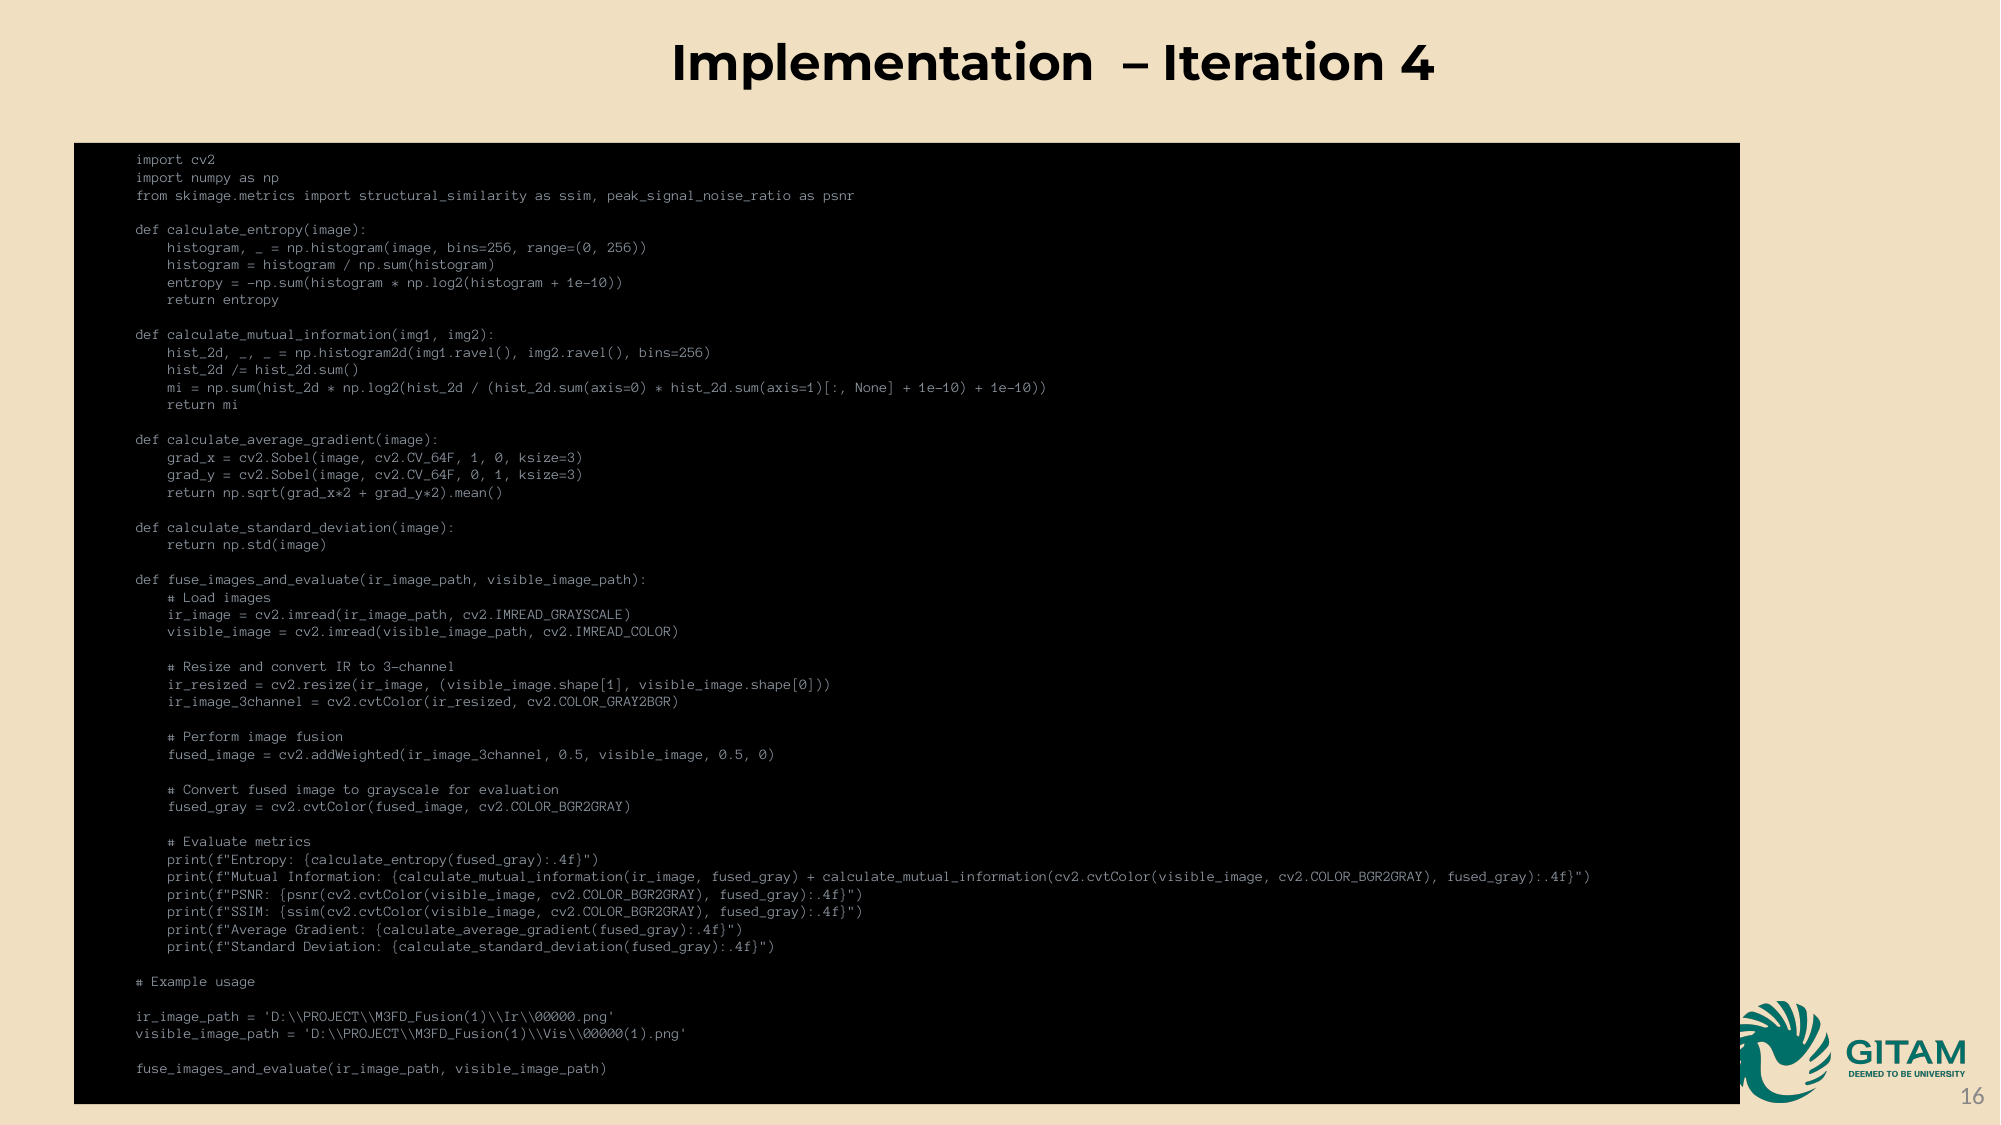

Implementation  – Iteration 4
import cv2
import numpy as np
from skimage.metrics import structural_similarity as ssim, peak_signal_noise_ratio as psnr

def calculate_entropy(image):
    histogram, _ = np.histogram(image, bins=256, range=(0, 256))
    histogram = histogram / np.sum(histogram)
    entropy = -np.sum(histogram * np.log2(histogram + 1e-10))
    return entropy

def calculate_mutual_information(img1, img2):
    hist_2d, _, _ = np.histogram2d(img1.ravel(), img2.ravel(), bins=256)
    hist_2d /= hist_2d.sum()
    mi = np.sum(hist_2d * np.log2(hist_2d / (hist_2d.sum(axis=0) * hist_2d.sum(axis=1)[:, None] + 1e-10) + 1e-10))
    return mi

def calculate_average_gradient(image):
    grad_x = cv2.Sobel(image, cv2.CV_64F, 1, 0, ksize=3)
    grad_y = cv2.Sobel(image, cv2.CV_64F, 0, 1, ksize=3)
    return np.sqrt(grad_x*2 + grad_y*2).mean()

def calculate_standard_deviation(image):
    return np.std(image)

def fuse_images_and_evaluate(ir_image_path, visible_image_path):
    # Load images
    ir_image = cv2.imread(ir_image_path, cv2.IMREAD_GRAYSCALE)
    visible_image = cv2.imread(visible_image_path, cv2.IMREAD_COLOR)

    # Resize and convert IR to 3-channel
    ir_resized = cv2.resize(ir_image, (visible_image.shape[1], visible_image.shape[0]))
    ir_image_3channel = cv2.cvtColor(ir_resized, cv2.COLOR_GRAY2BGR)

    # Perform image fusion
    fused_image = cv2.addWeighted(ir_image_3channel, 0.5, visible_image, 0.5, 0)

    # Convert fused image to grayscale for evaluation
    fused_gray = cv2.cvtColor(fused_image, cv2.COLOR_BGR2GRAY)

    # Evaluate metrics
    print(f"Entropy: {calculate_entropy(fused_gray):.4f}")
    print(f"Mutual Information: {calculate_mutual_information(ir_image, fused_gray) + calculate_mutual_information(cv2.cvtColor(visible_image, cv2.COLOR_BGR2GRAY), fused_gray):.4f}")
    print(f"PSNR: {psnr(cv2.cvtColor(visible_image, cv2.COLOR_BGR2GRAY), fused_gray):.4f}")
    print(f"SSIM: {ssim(cv2.cvtColor(visible_image, cv2.COLOR_BGR2GRAY), fused_gray):.4f}")
    print(f"Average Gradient: {calculate_average_gradient(fused_gray):.4f}")
    print(f"Standard Deviation: {calculate_standard_deviation(fused_gray):.4f}")

# Example usage

ir_image_path = 'D:\\PROJECT\\M3FD_Fusion(1)\\Ir\\00000.png'
visible_image_path = 'D:\\PROJECT\\M3FD_Fusion(1)\\Vis\\00000(1).png'

fuse_images_and_evaluate(ir_image_path, visible_image_path)
16